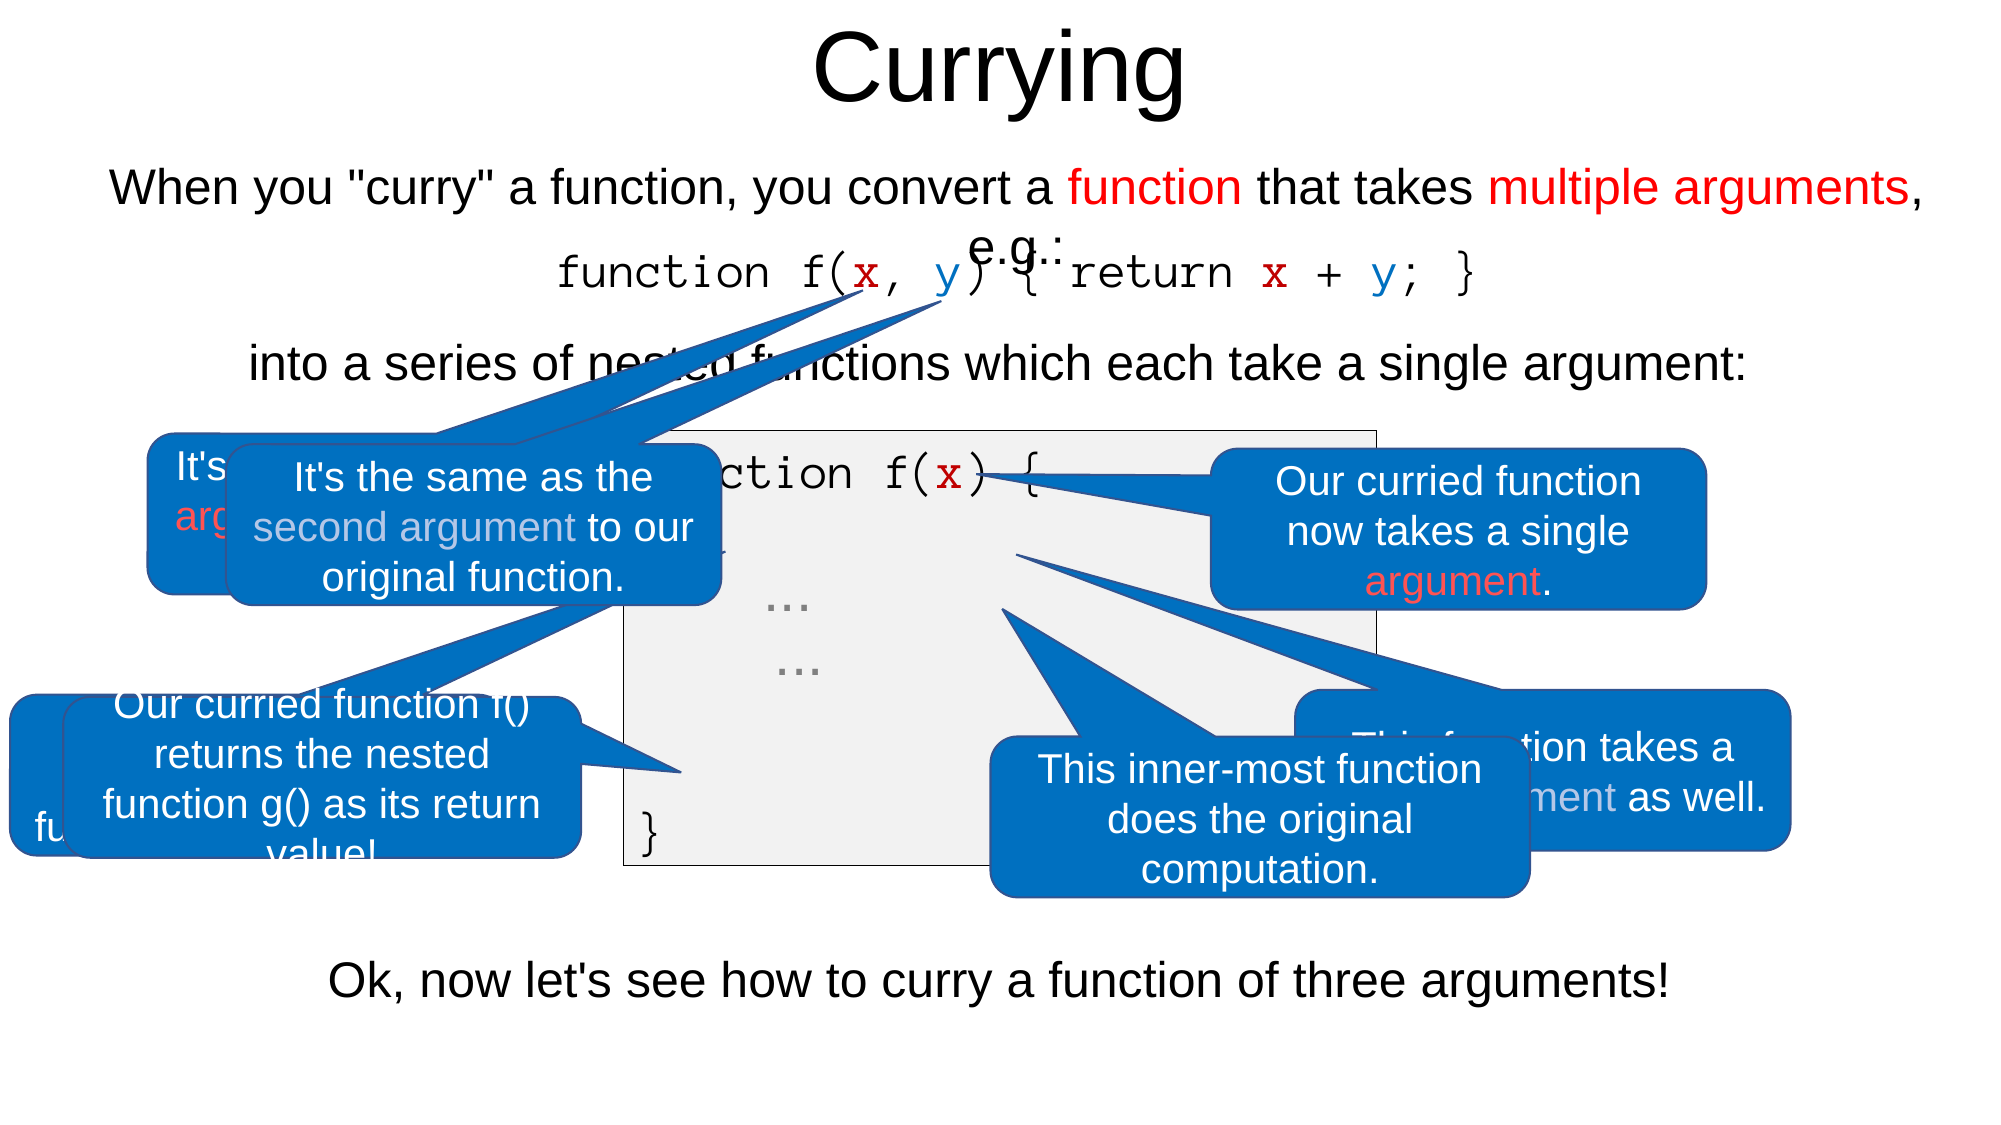

# Currying
When you "curry" a function, you convert a function that takes multiple arguments, e.g.:
function f(x, y) { return x + y; }
into a series of nested functions which each take a single argument:
function f(x) {
  function g(y) {
    return x + y;
  }

  return g;
}
It's the same as the first argument to our original function.
It's the same as the second argument to our original function.
Our curried function now takes a single argument.
        ...
   ...
This function takes a single argument as well.
Our curried function defines a nested function – let's call it g().
Our curried function f() returns the nested function g() as its return value!

This inner-most function does the original computation.
Ok, now let's see how to curry a function of three arguments!